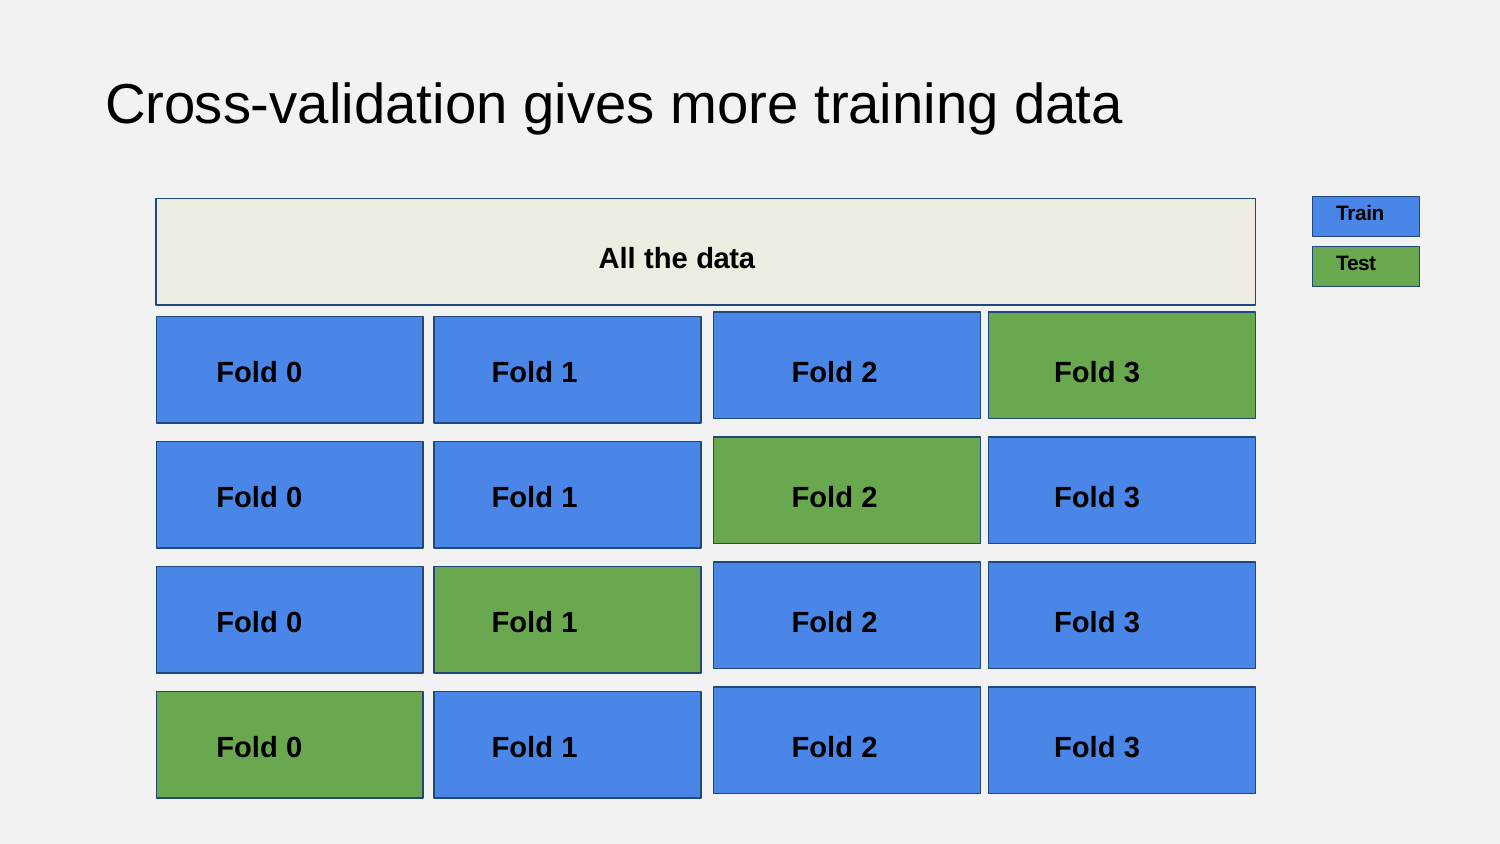

# Cross-validation gives more training data

Train
All the data

Test

Fold 0
Fold 1
Fold 2
Fold 3

Fold 0
Fold 1
Fold 2
Fold 3

Fold 0
Fold 1
Fold 2
Fold 3

Fold 0
Fold 1
Fold 2
Fold 3